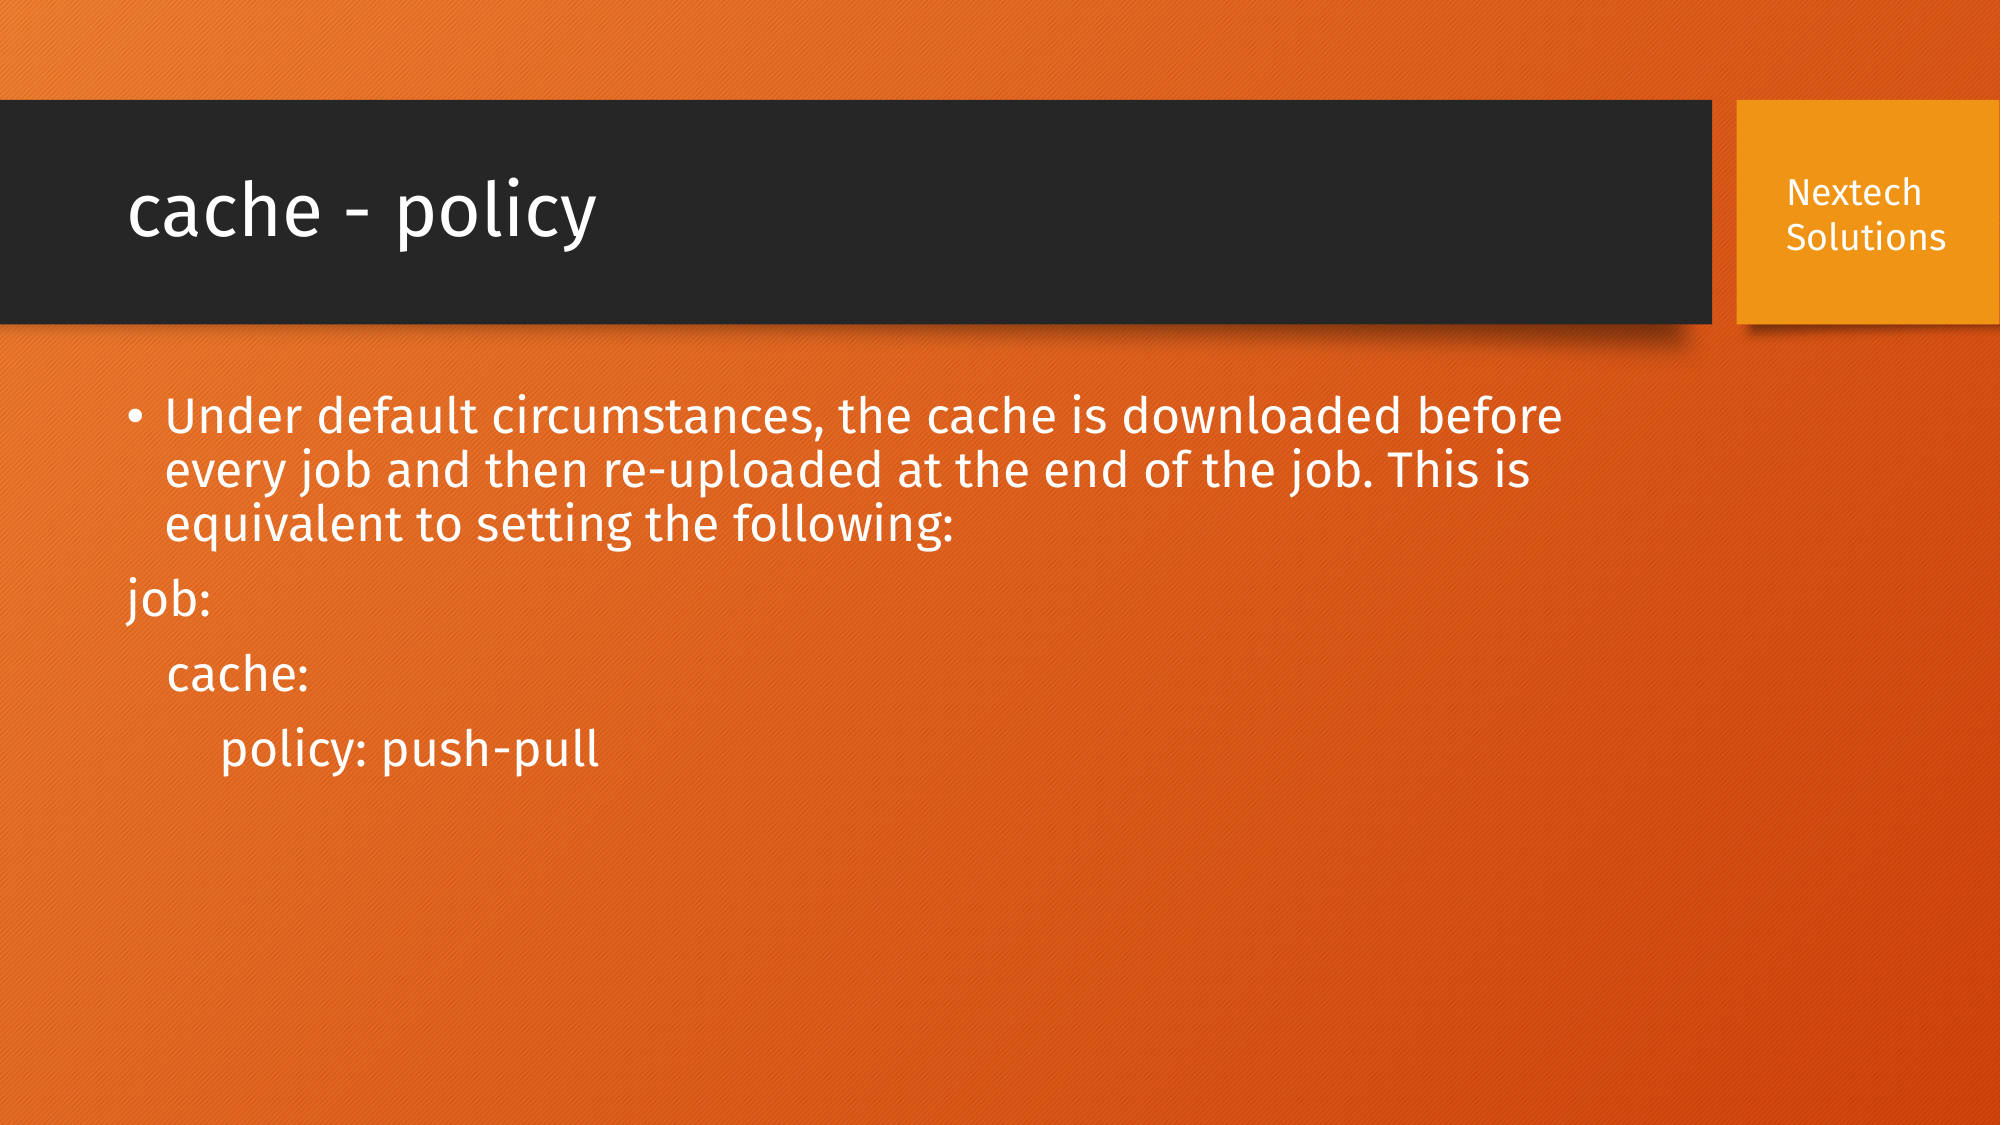

# cache - policy
Nextech Solutions
Under default circumstances, the cache is downloaded before every job and then re-uploaded at the end of the job. This is equivalent to setting the following:
job:
   cache:
       policy: push-pull